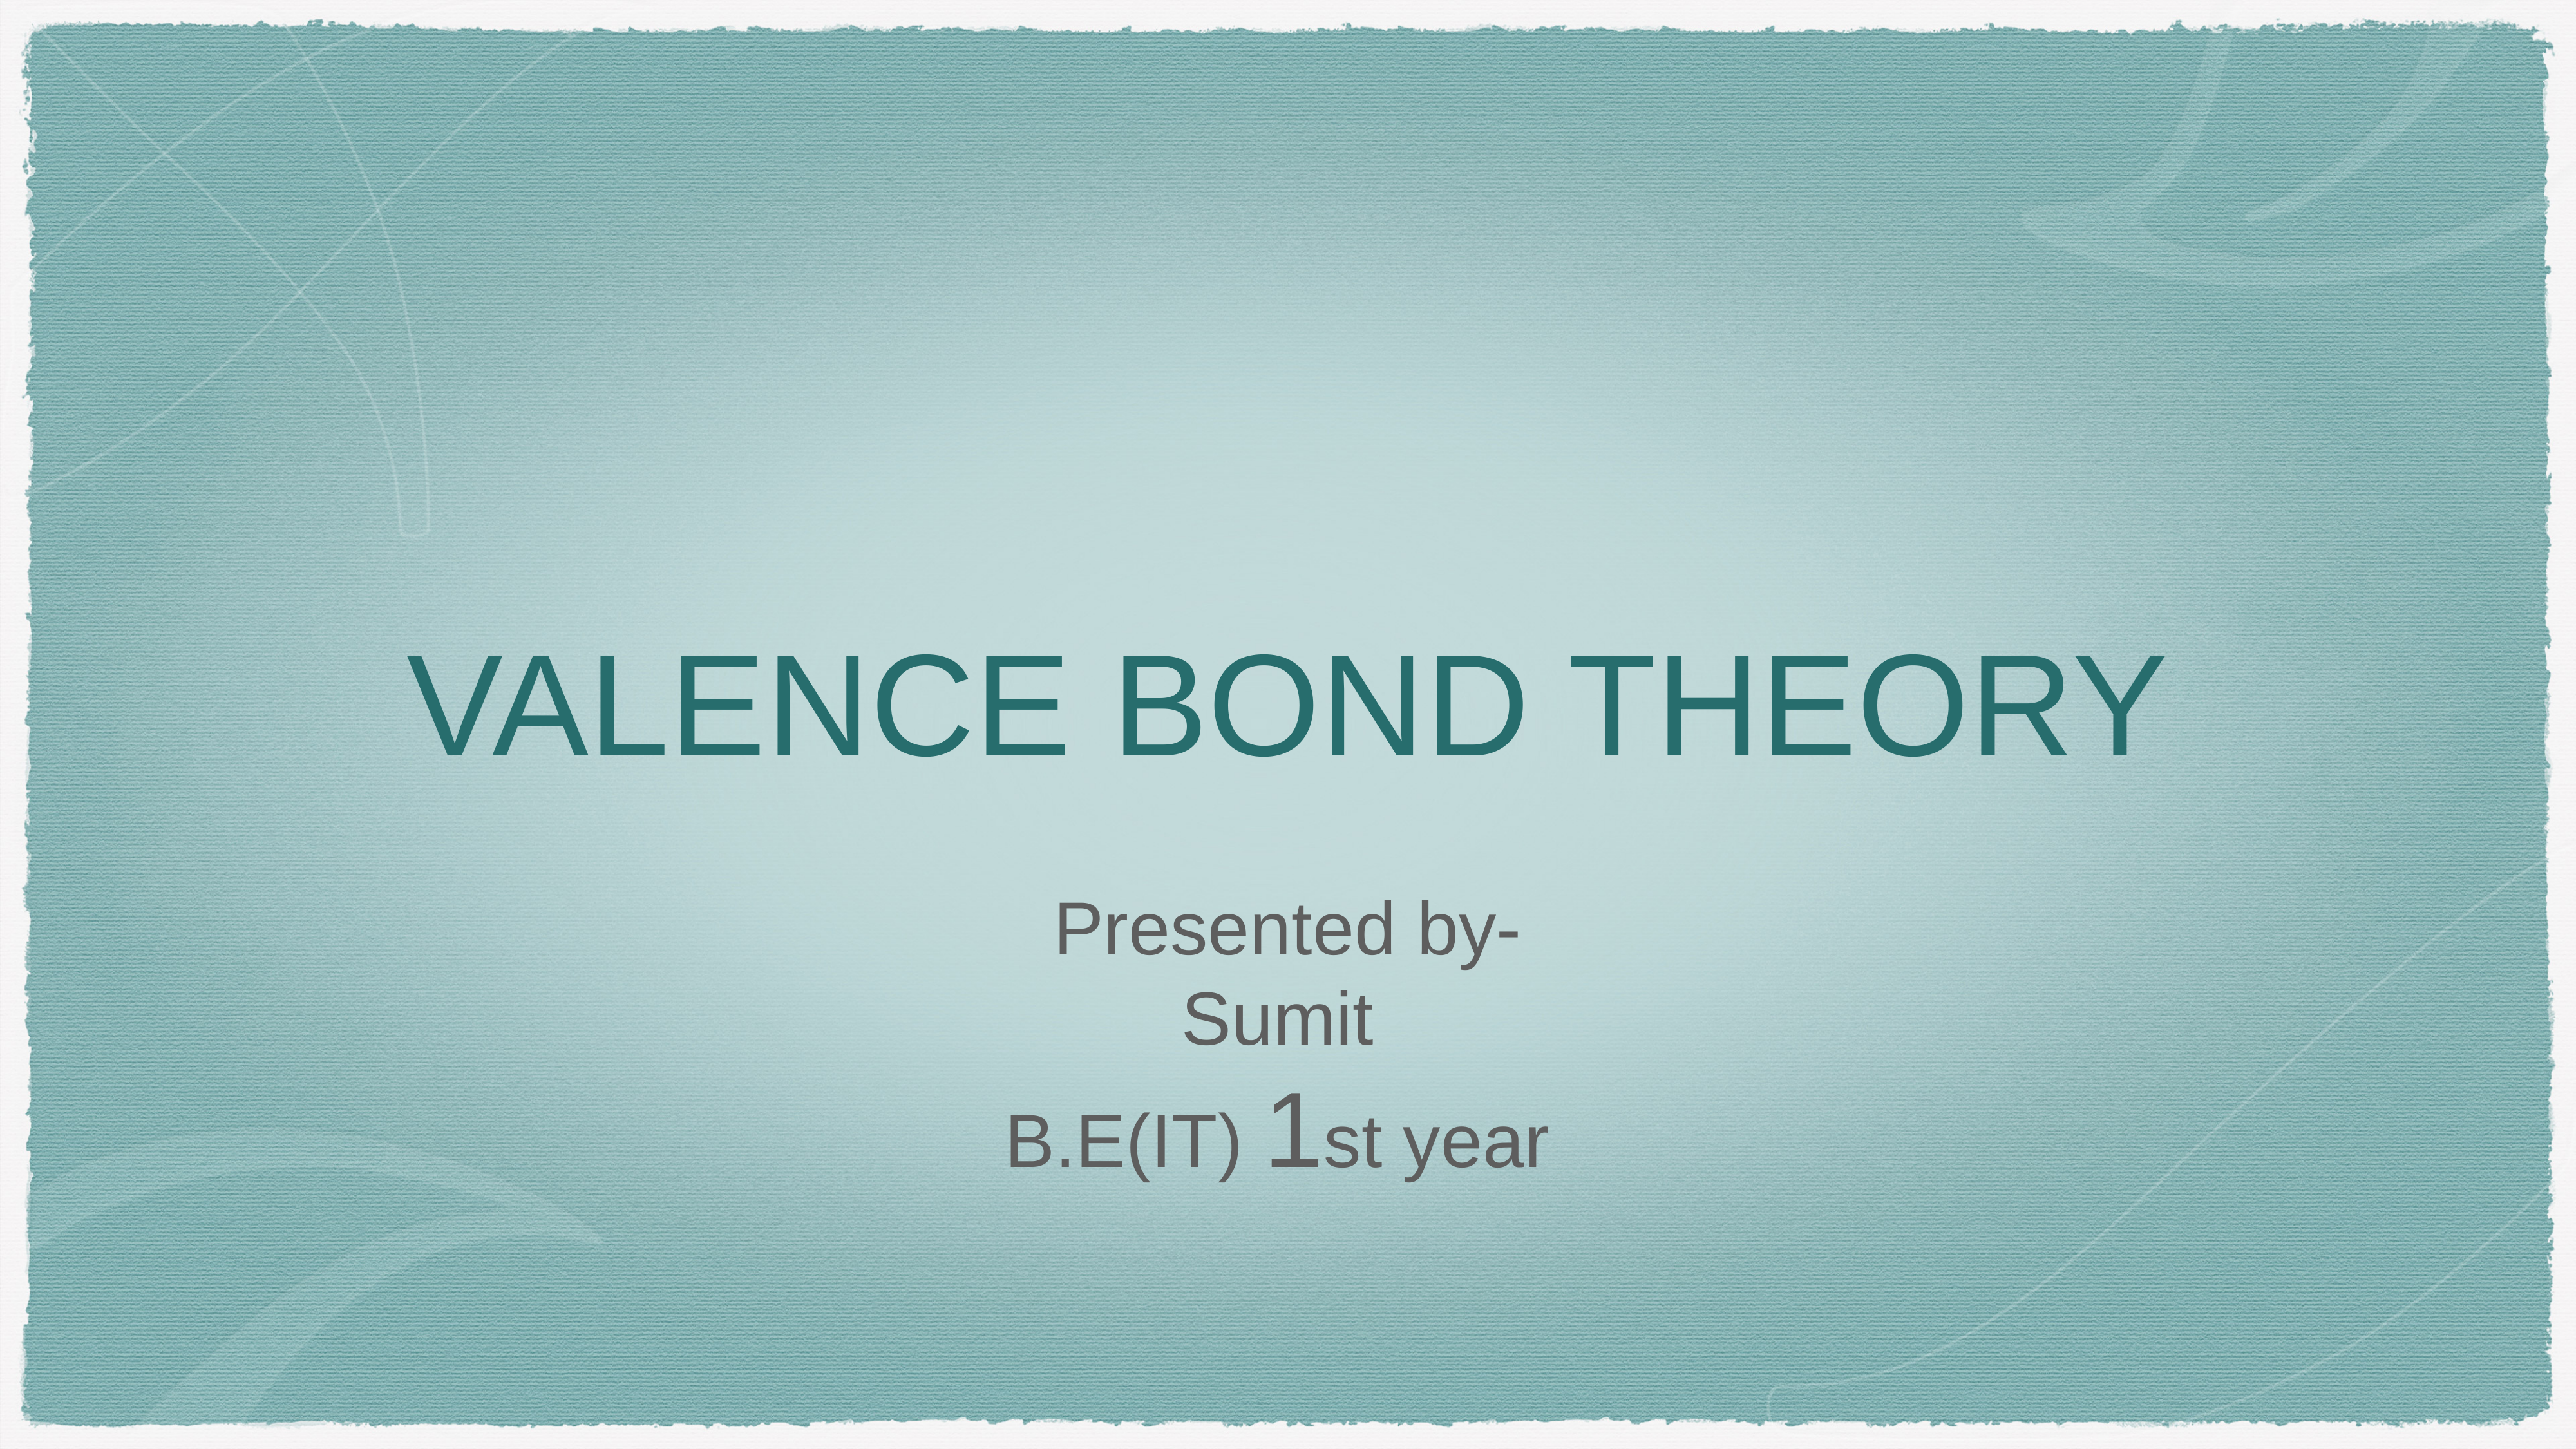

# VALENCE BOND THEORY
Presented by-
Sumit
B.E(IT) 1st year